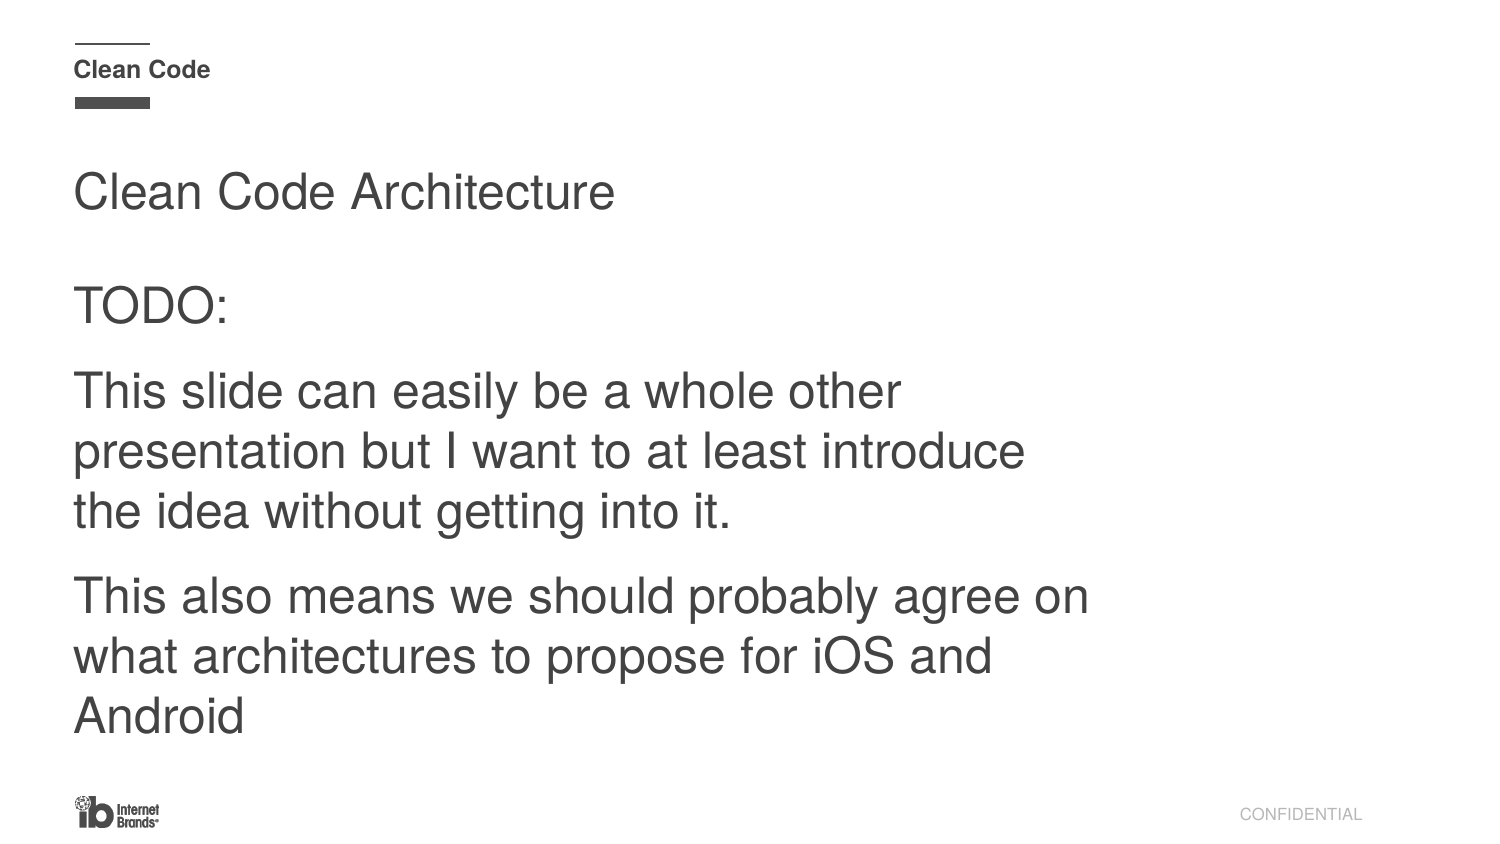

Clean Code
# Clean Code Architecture
TODO:
This slide can easily be a whole other presentation but I want to at least introduce the idea without getting into it.
This also means we should probably agree on what architectures to propose for iOS and Android